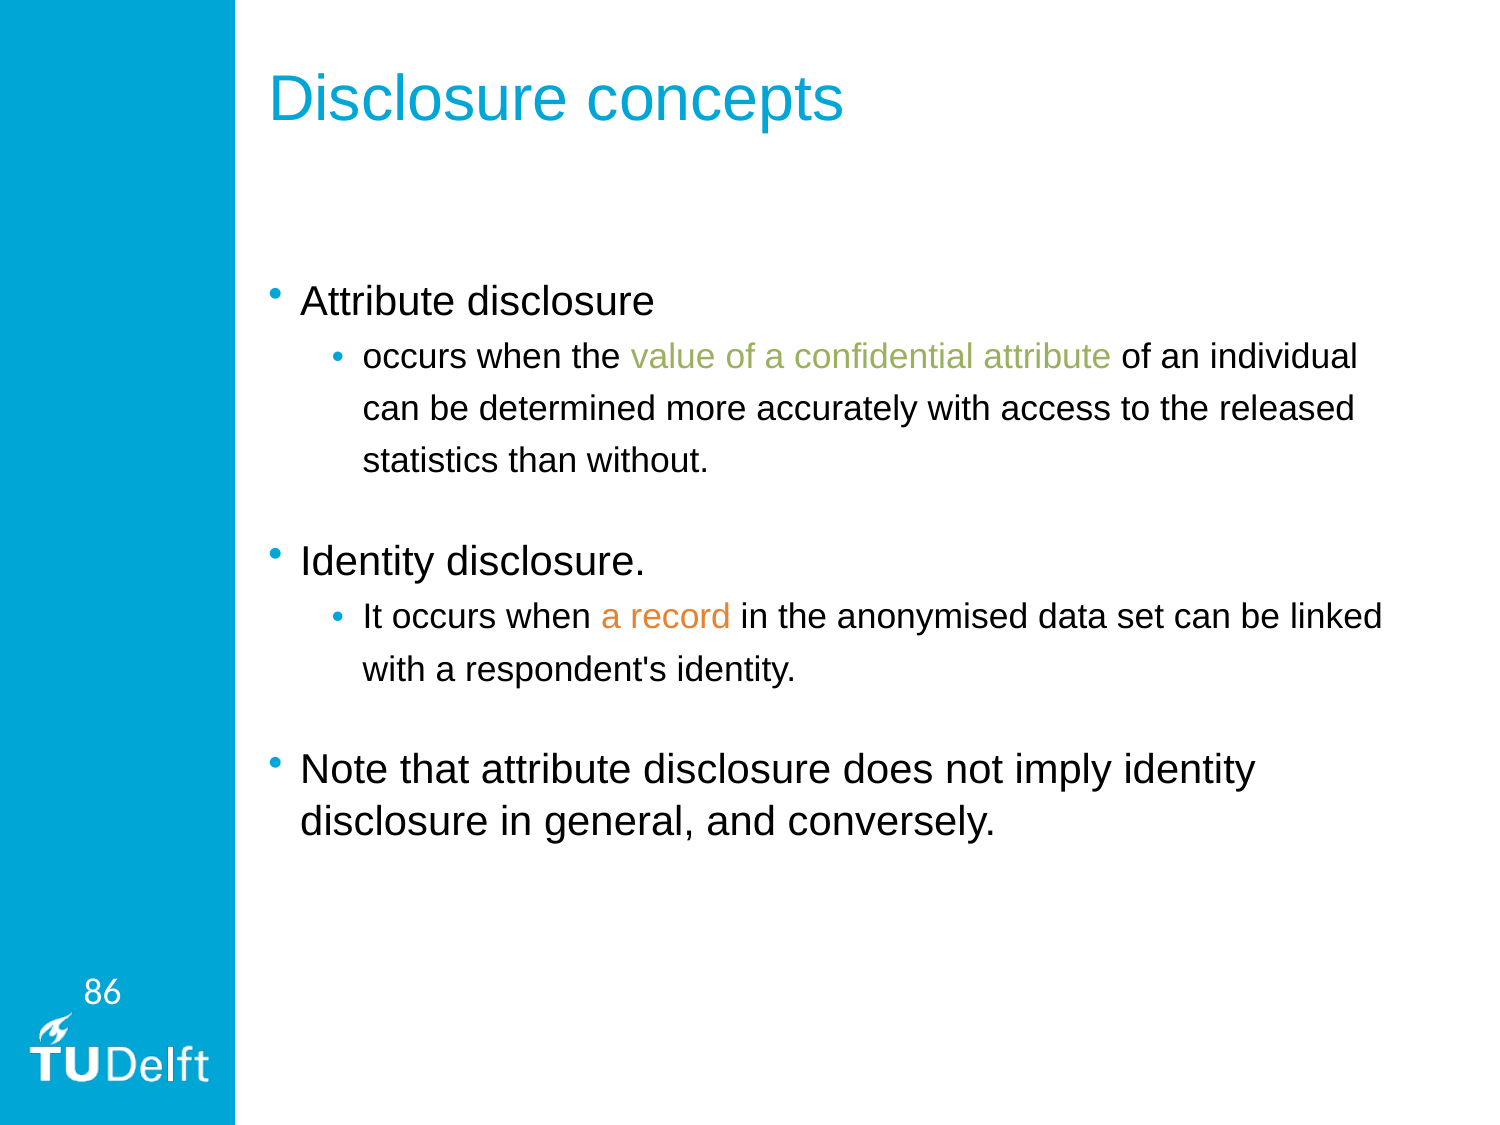

# Disclosure concepts
Attribute disclosure
occurs when the value of a confidential attribute of an individual can be determined more accurately with access to the released statistics than without.

Identity disclosure.
It occurs when a record in the anonymised data set can be linked with a respondent's identity.

Note that attribute disclosure does not imply identity disclosure in general, and conversely.